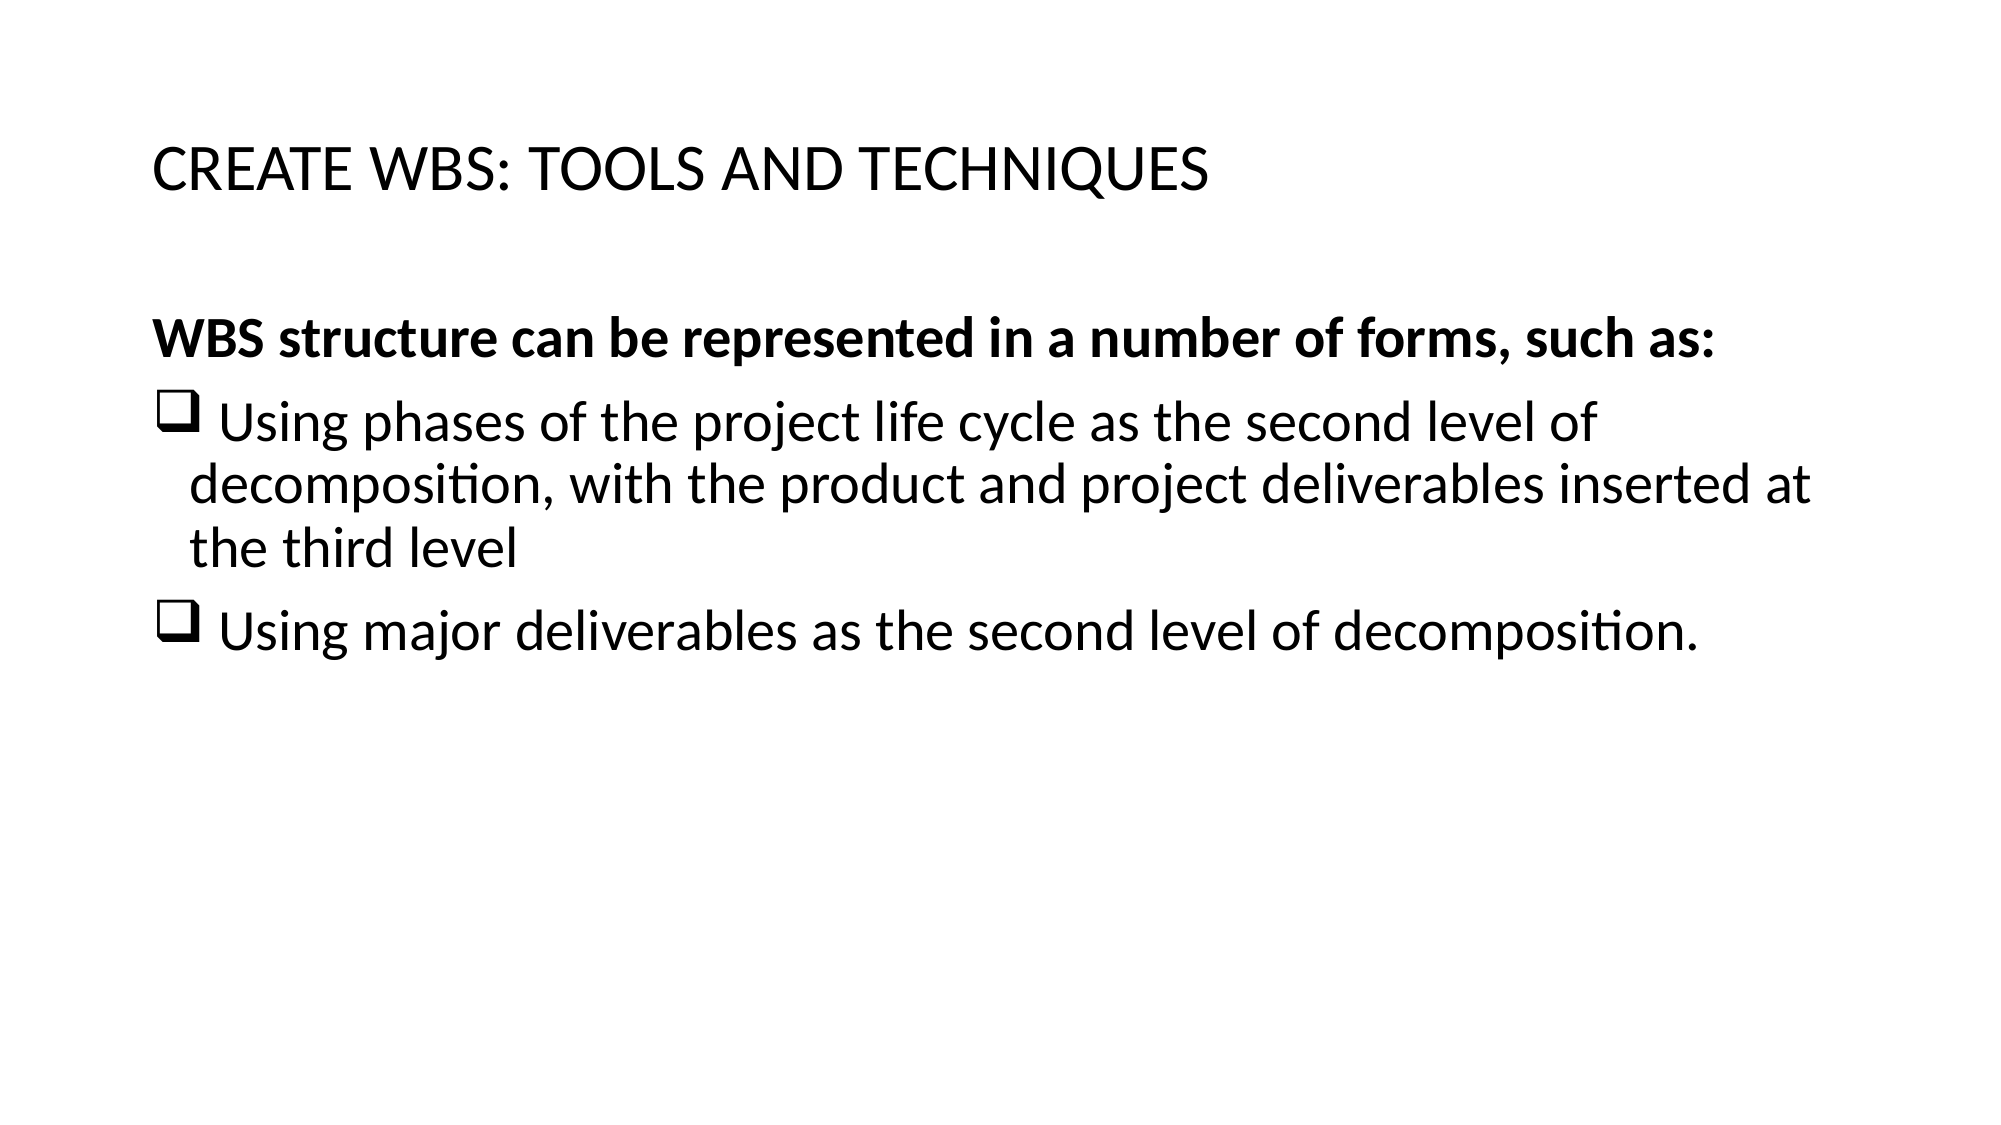

# CREATE WBS: TOOLS AND TECHNIQUES
WBS structure can be represented in a number of forms, such as:
 Using phases of the project life cycle as the second level of decomposition, with the product and project deliverables inserted at the third level
 Using major deliverables as the second level of decomposition.
The PMI Registered Education Provider logo is a registered mark of the Project Management Institute, Inc.
This definition is taken from the Glossary of Project Management Institute, A Guide to the Project Management Body of Knowledge, (PMBOK® Guide) – Sixth Edition, Project Management Institute Inc., 2017.